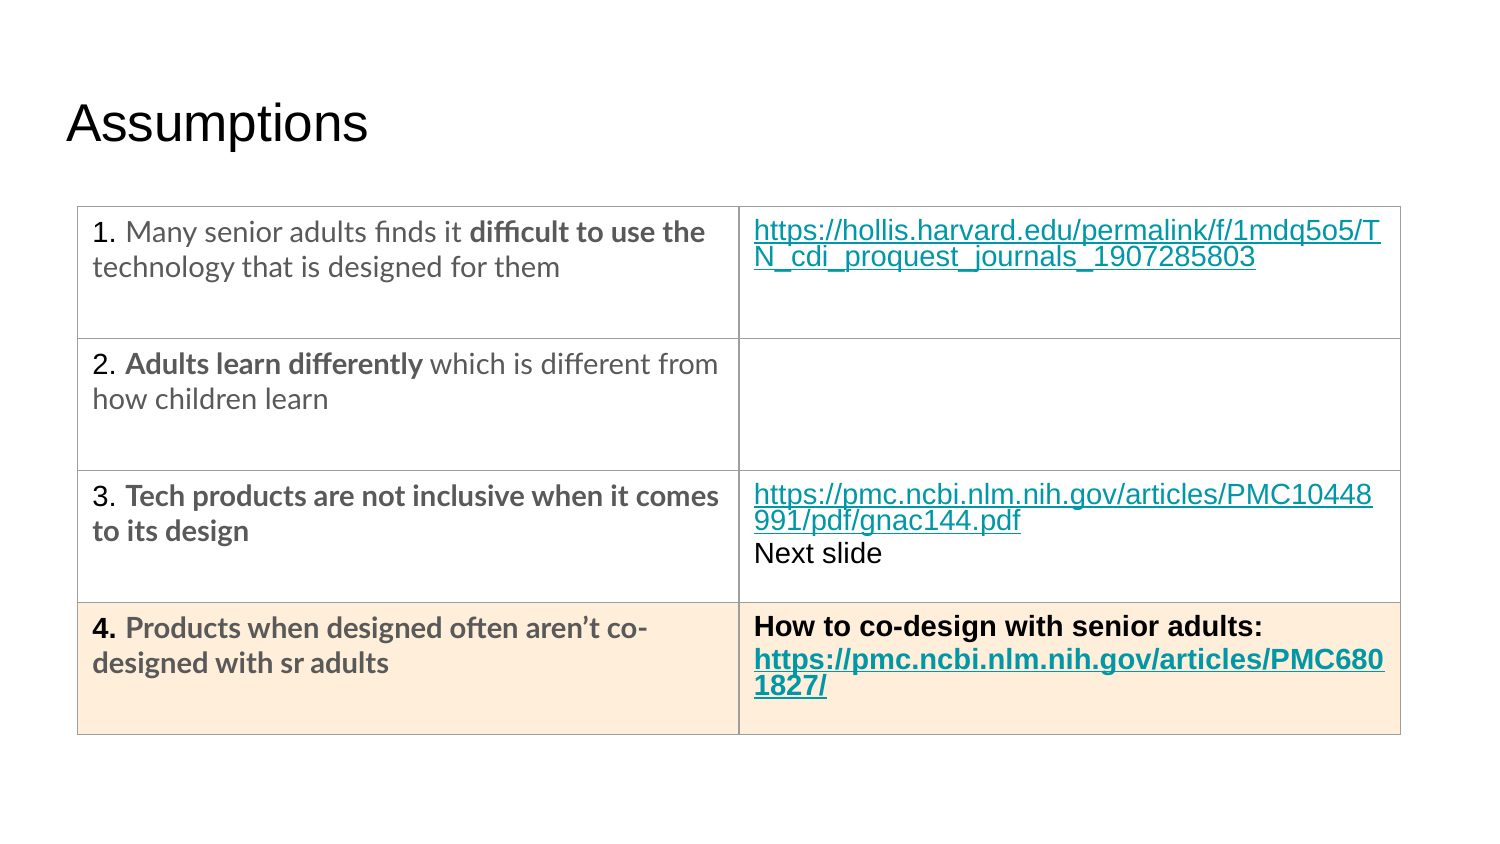

# Assumptions
| 1. Many senior adults finds it difficult to use the technology that is designed for them | https://hollis.harvard.edu/permalink/f/1mdq5o5/TN\_cdi\_proquest\_journals\_1907285803 |
| --- | --- |
| 2. Adults learn differently which is different from how children learn |  |
| 3. Tech products are not inclusive when it comes to its design | https://pmc.ncbi.nlm.nih.gov/articles/PMC10448991/pdf/gnac144.pdf Next slide |
| 4. Products when designed often aren’t co-designed with sr adults | How to co-design with senior adults: https://pmc.ncbi.nlm.nih.gov/articles/PMC6801827/ |